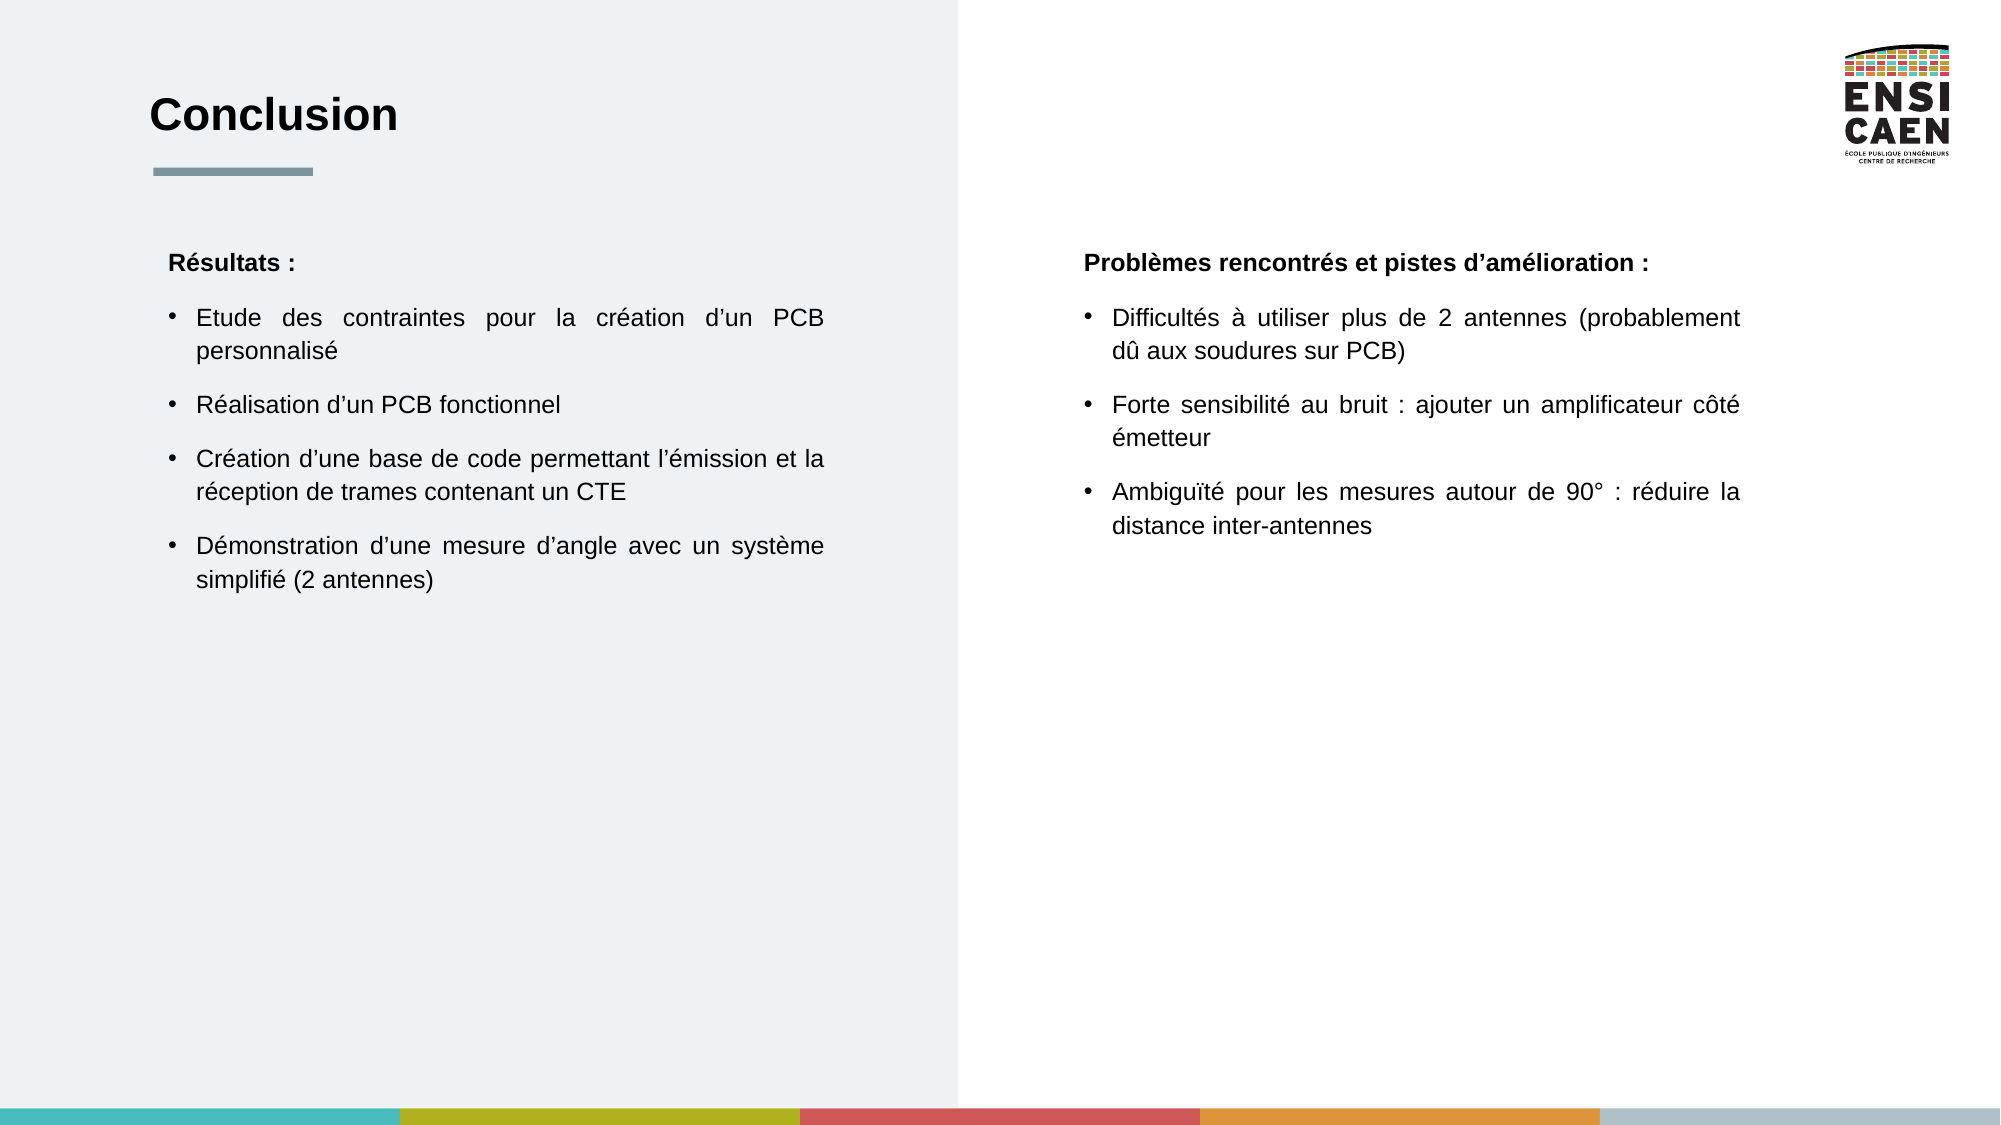

Conclusion
Résultats :
Etude des contraintes pour la création d’un PCB personnalisé
Réalisation d’un PCB fonctionnel
Création d’une base de code permettant l’émission et la réception de trames contenant un CTE
Démonstration d’une mesure d’angle avec un système simplifié (2 antennes)
Problèmes rencontrés et pistes d’amélioration :
Difficultés à utiliser plus de 2 antennes (probablement dû aux soudures sur PCB)
Forte sensibilité au bruit : ajouter un amplificateur côté émetteur
Ambiguïté pour les mesures autour de 90° : réduire la distance inter-antennes